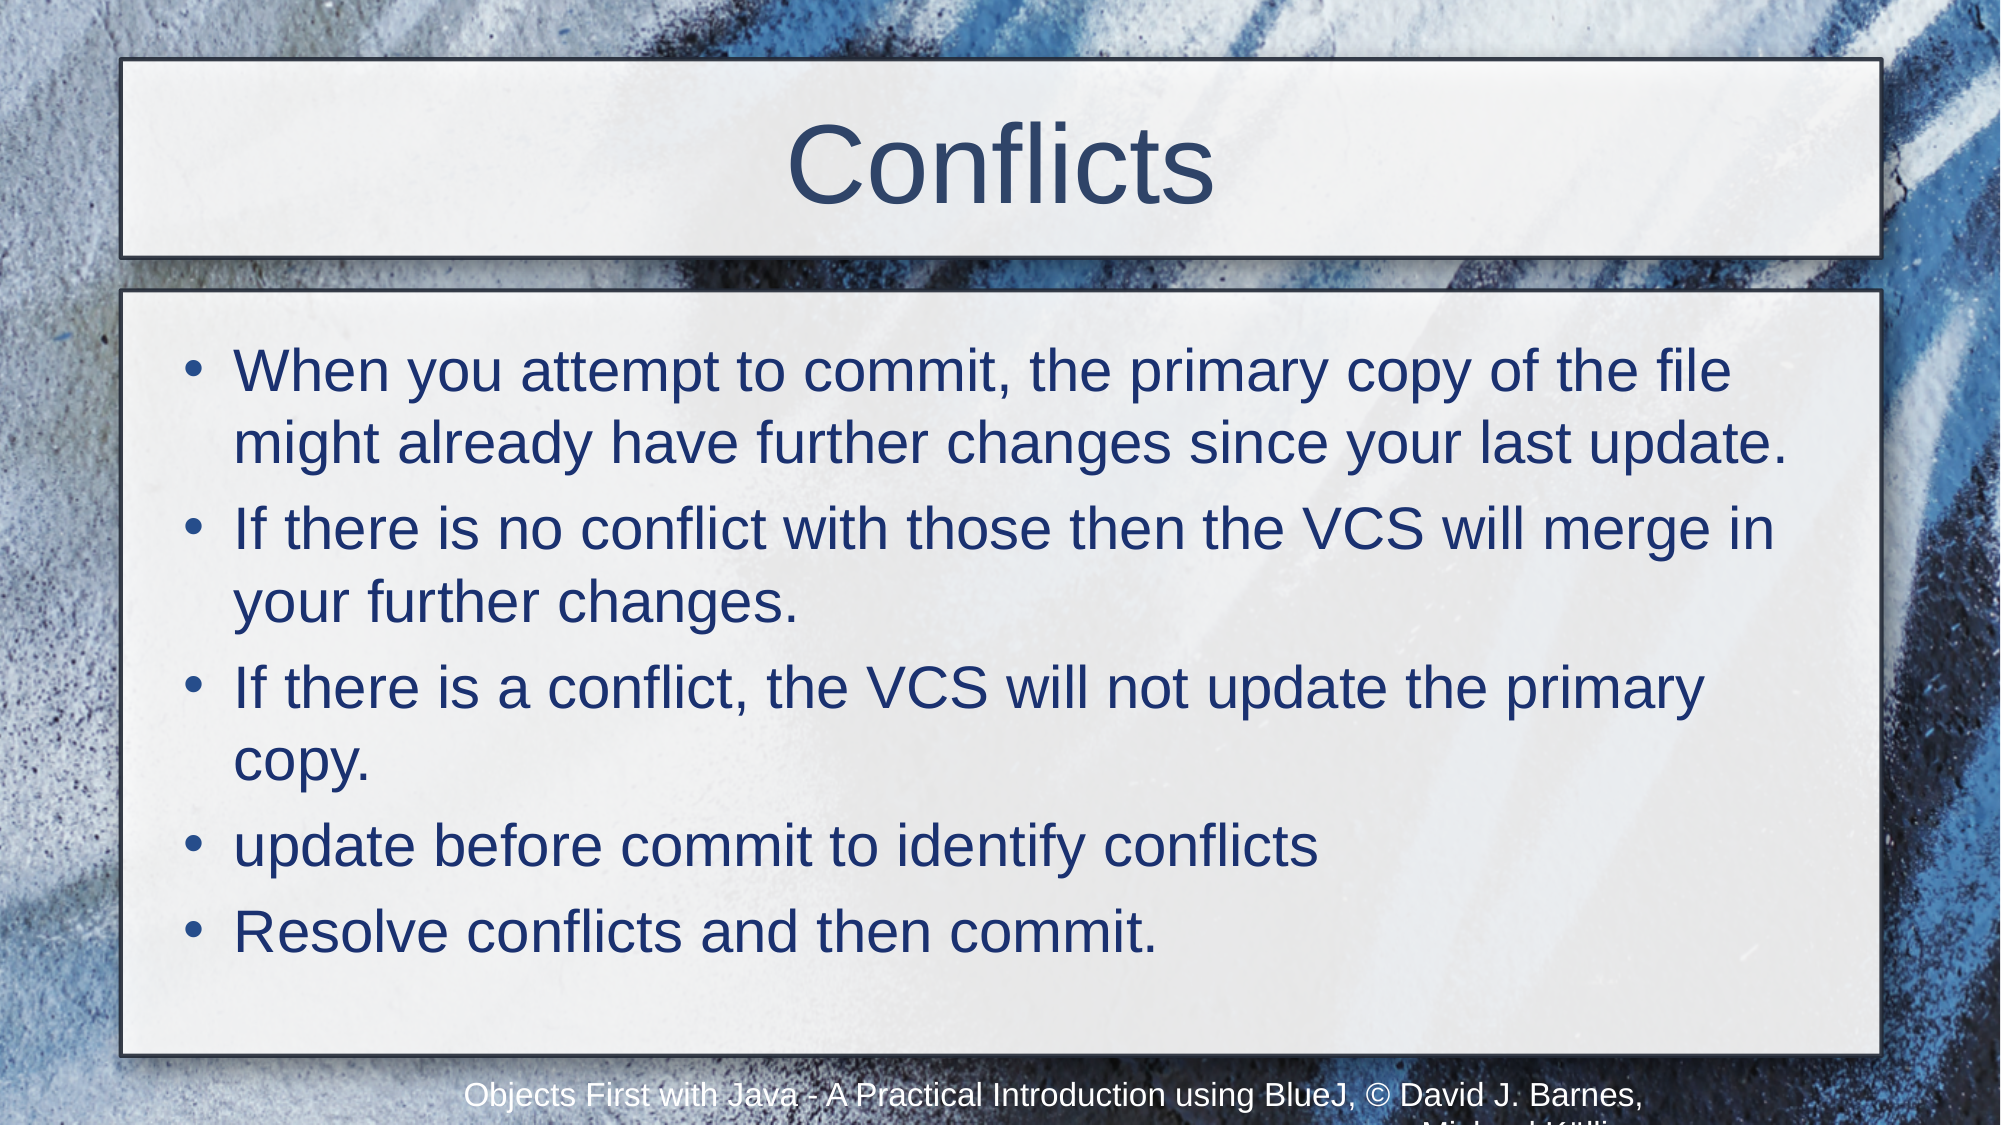

# Conflicts
When you attempt to commit, the primary copy of the file might already have further changes since your last update.
If there is no conflict with those then the VCS will merge in your further changes.
If there is a conflict, the VCS will not update the primary copy.
update before commit to identify conflicts
Resolve conflicts and then commit.